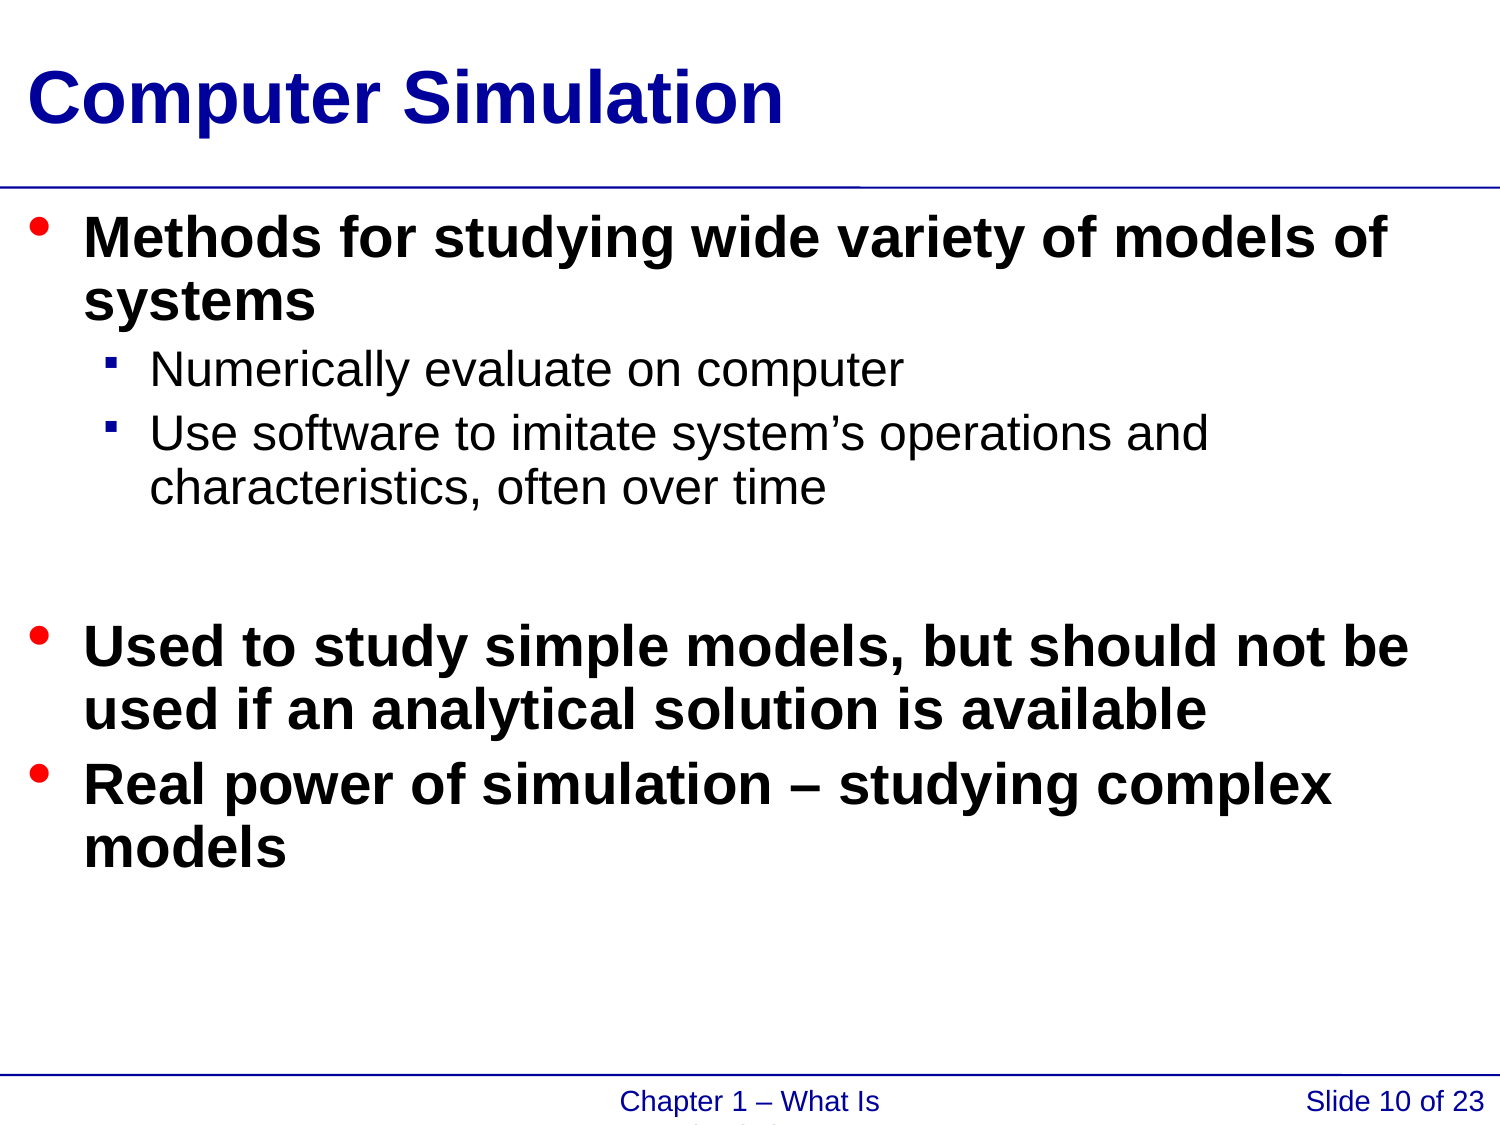

# Computer Simulation
Methods for studying wide variety of models of systems
Numerically evaluate on computer
Use software to imitate system’s operations and characteristics, often over time

Used to study simple models, but should not be used if an analytical solution is available
Real power of simulation – studying complex models
Chapter 1 – What Is Simulation?
Slide 10 of 23